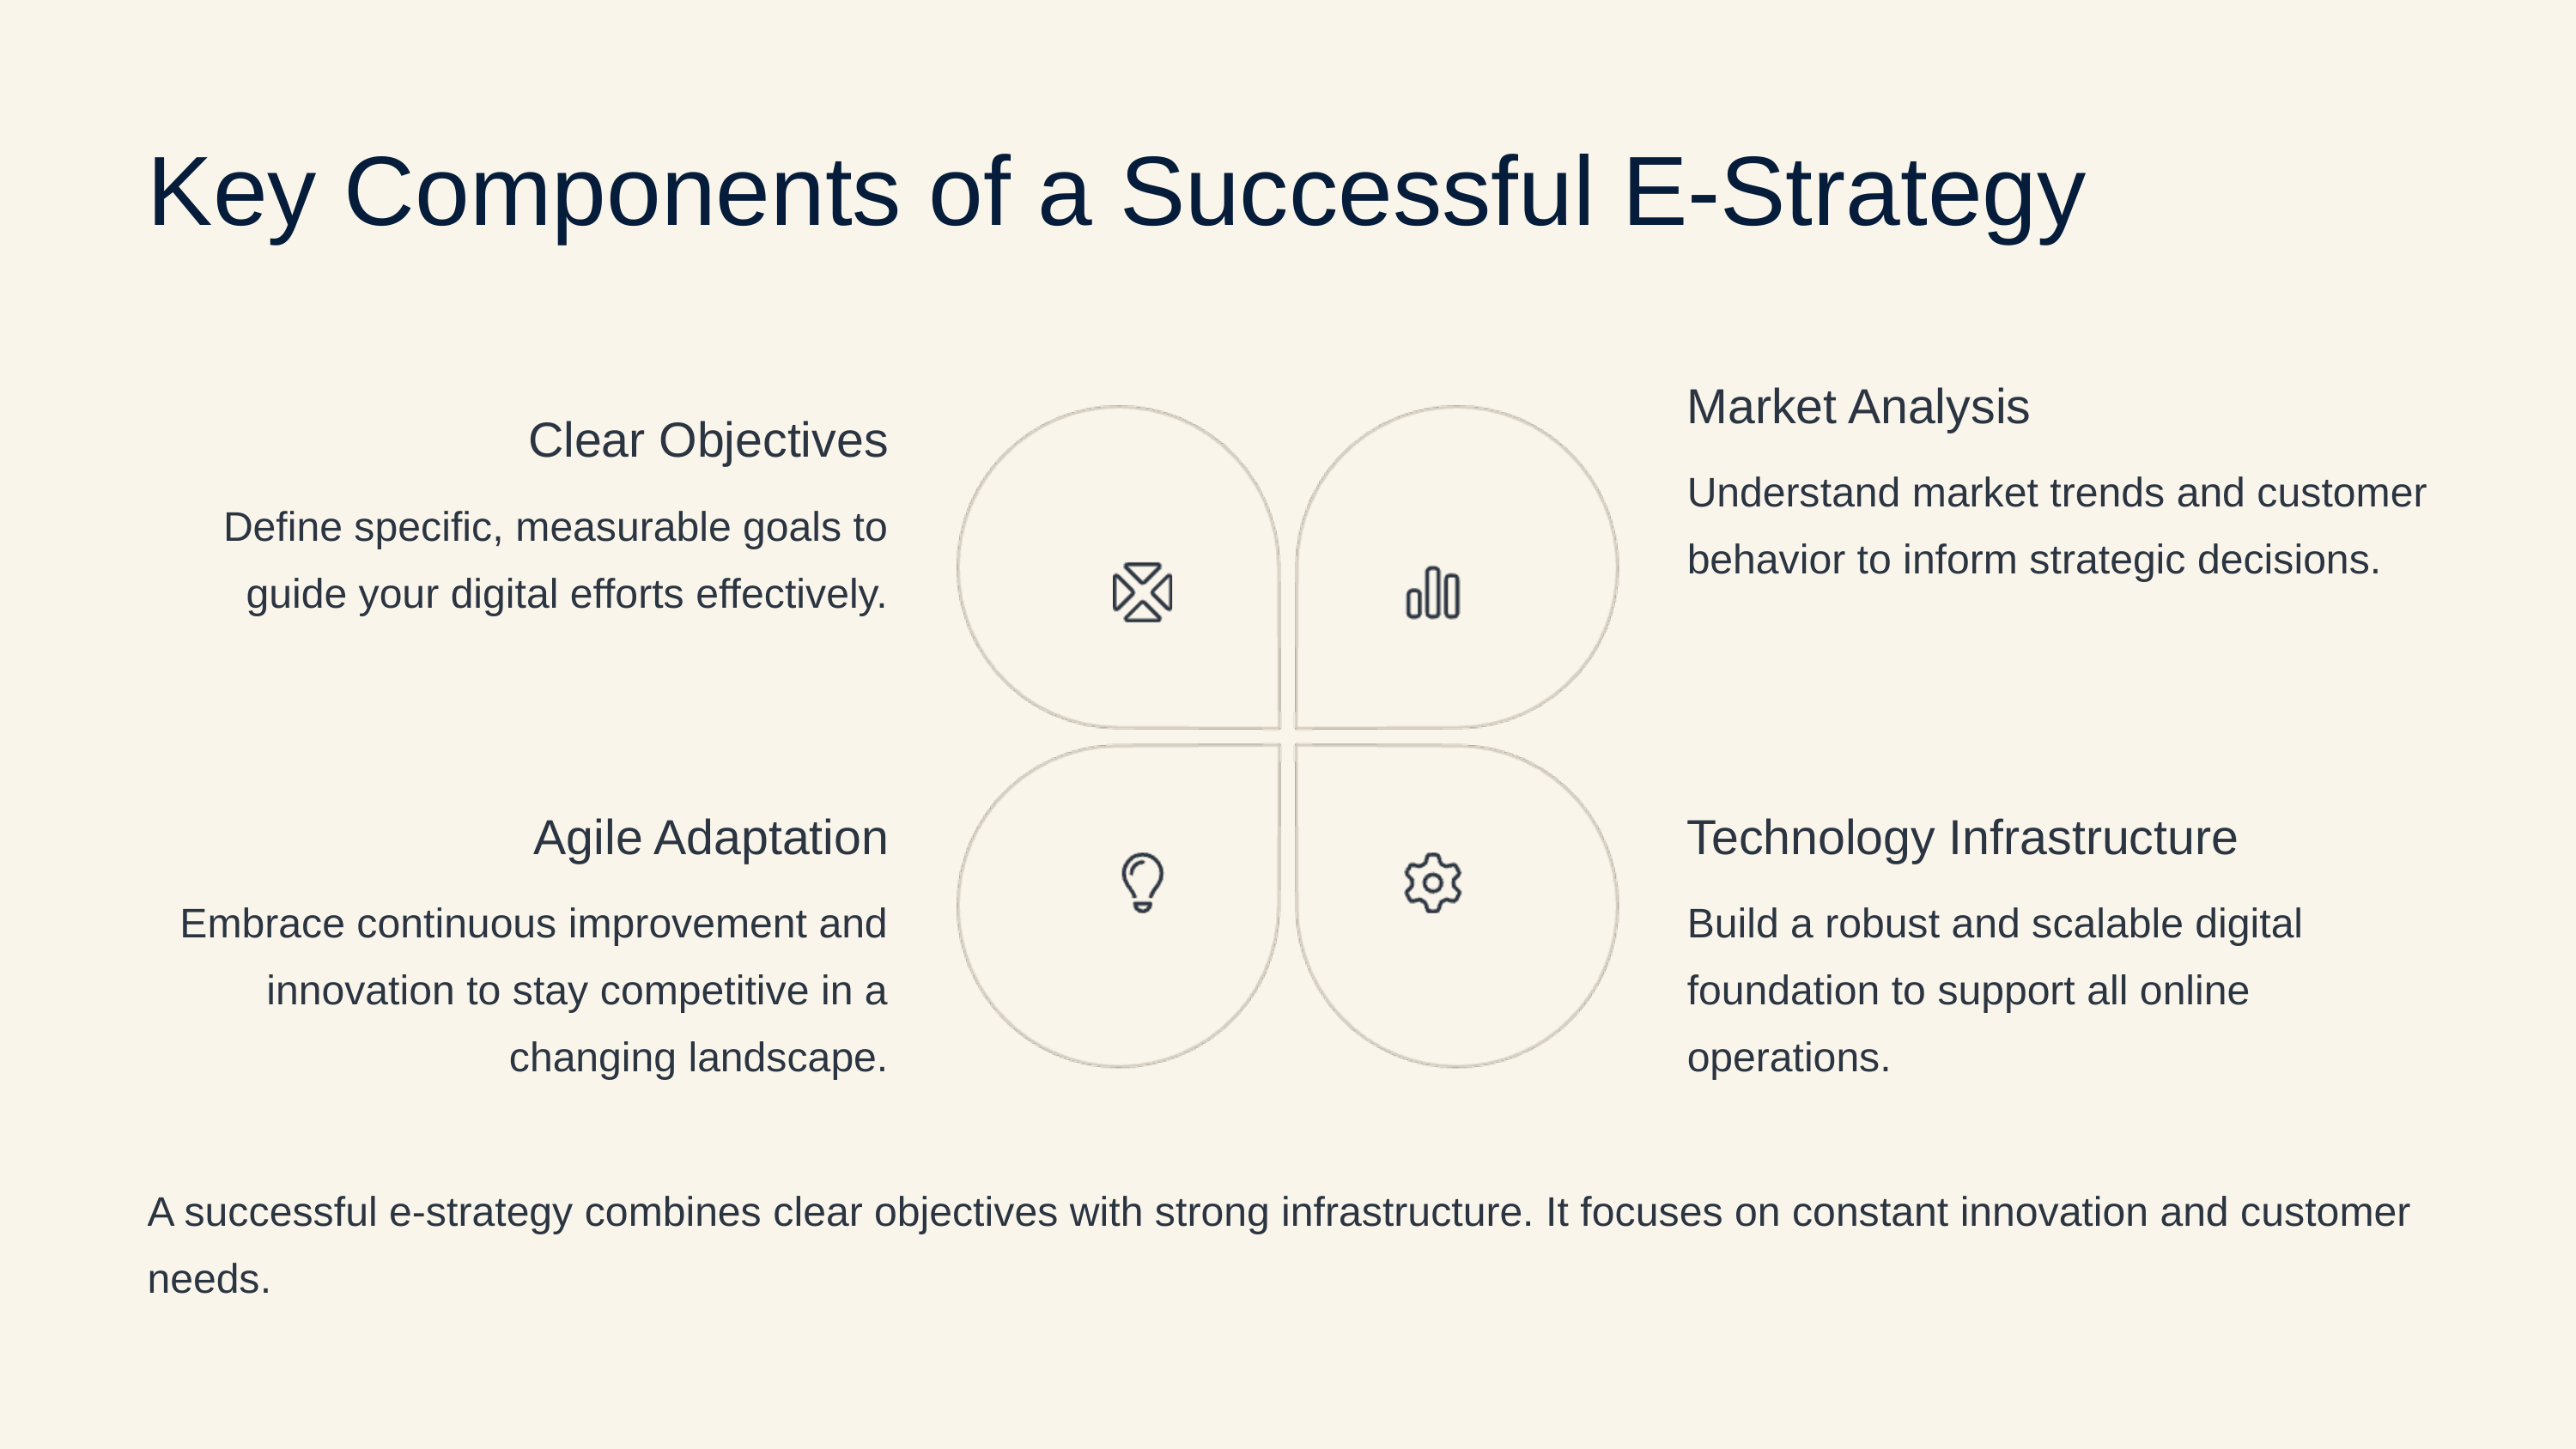

Key Components of a Successful E-Strategy

Market Analysis
Clear Objectives
Understand market trends and customer behavior to inform strategic decisions.
Define specific, measurable goals to guide your digital efforts effectively.

Agile Adaptation
Technology Infrastructure

Embrace continuous improvement and innovation to stay competitive in a changing landscape.
Build a robust and scalable digital foundation to support all online operations.
A successful e-strategy combines clear objectives with strong infrastructure. It focuses on constant innovation and customer needs.